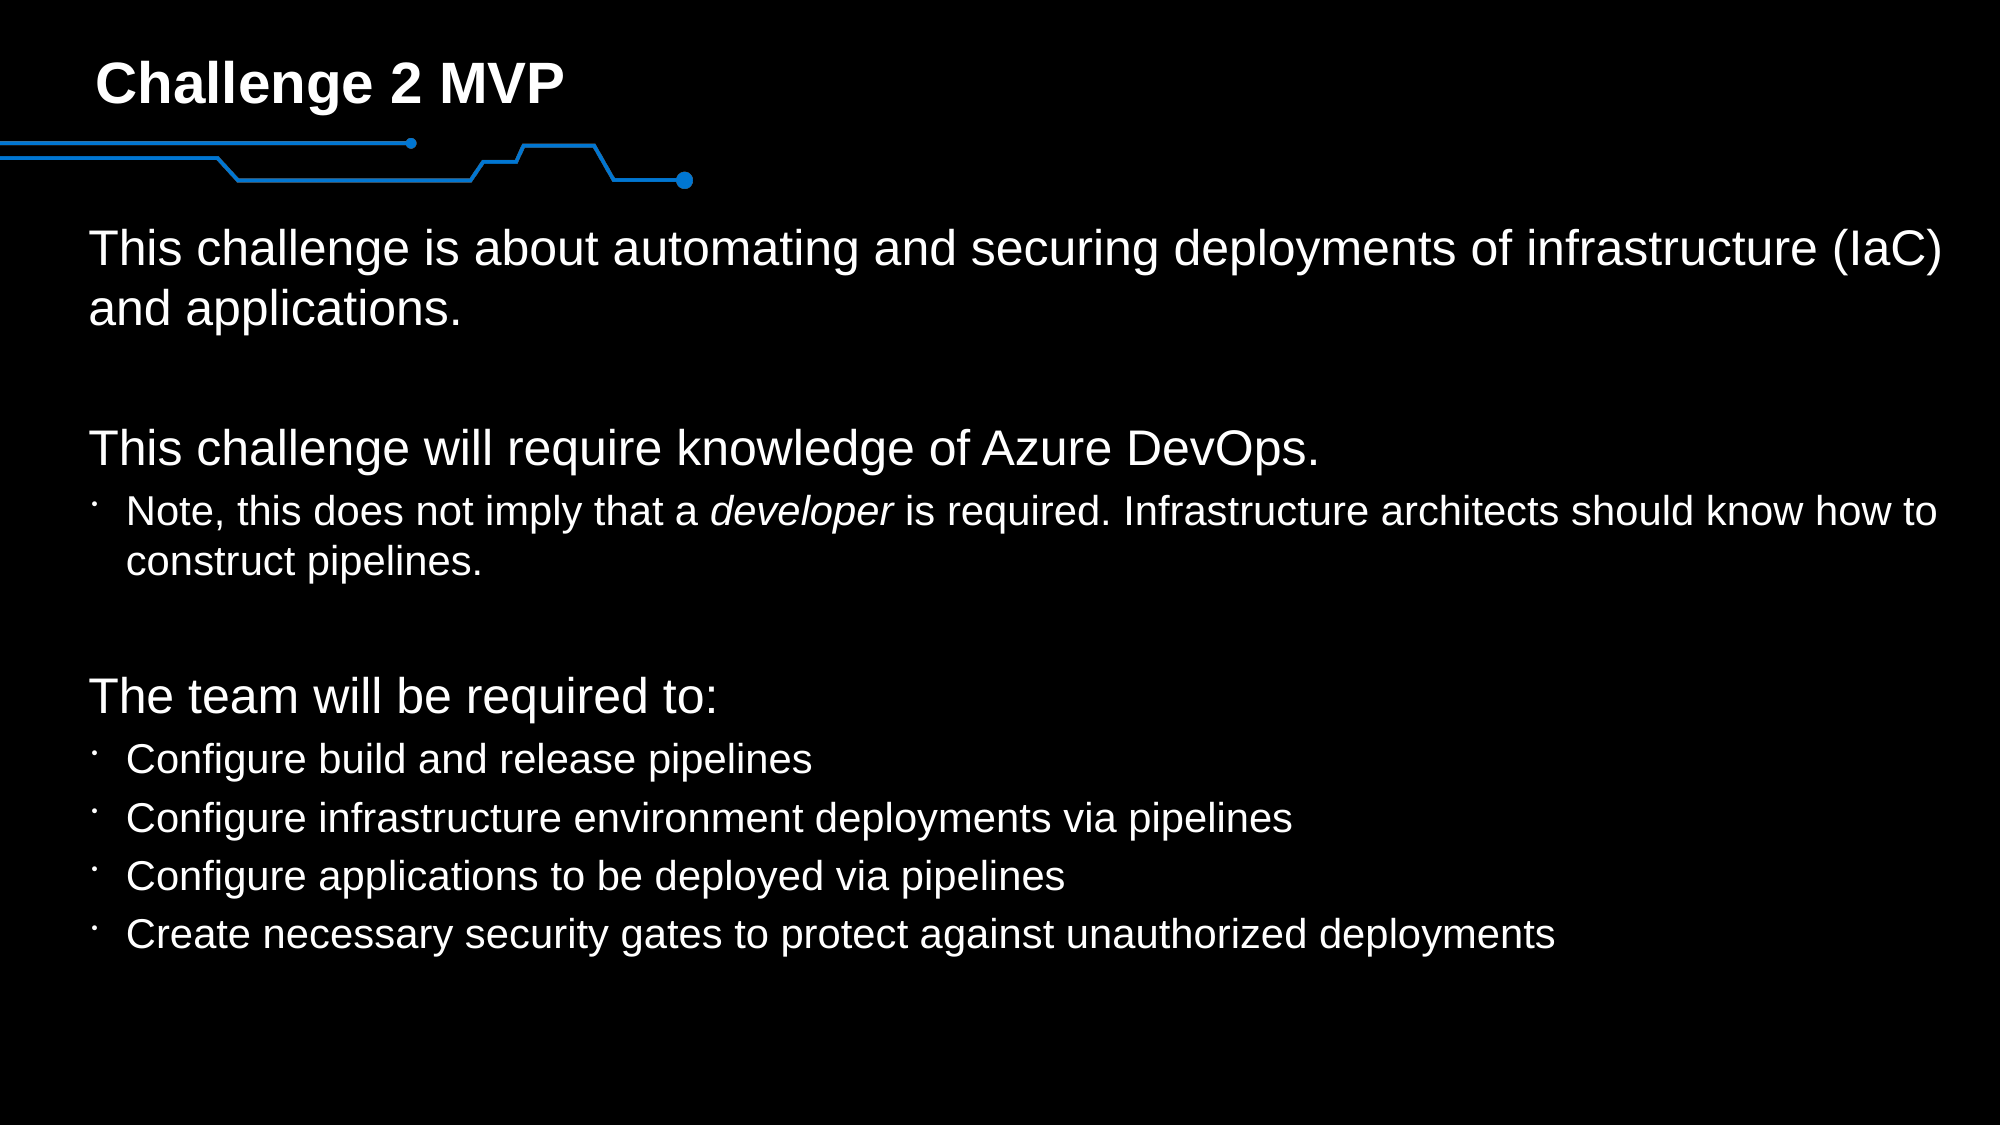

# Challenge 2 MVP
This challenge is about automating and securing deployments of infrastructure (IaC) and applications.

This challenge will require knowledge of Azure DevOps.
Note, this does not imply that a developer is required. Infrastructure architects should know how to construct pipelines.

The team will be required to:
Configure build and release pipelines
Configure infrastructure environment deployments via pipelines
Configure applications to be deployed via pipelines
Create necessary security gates to protect against unauthorized deployments